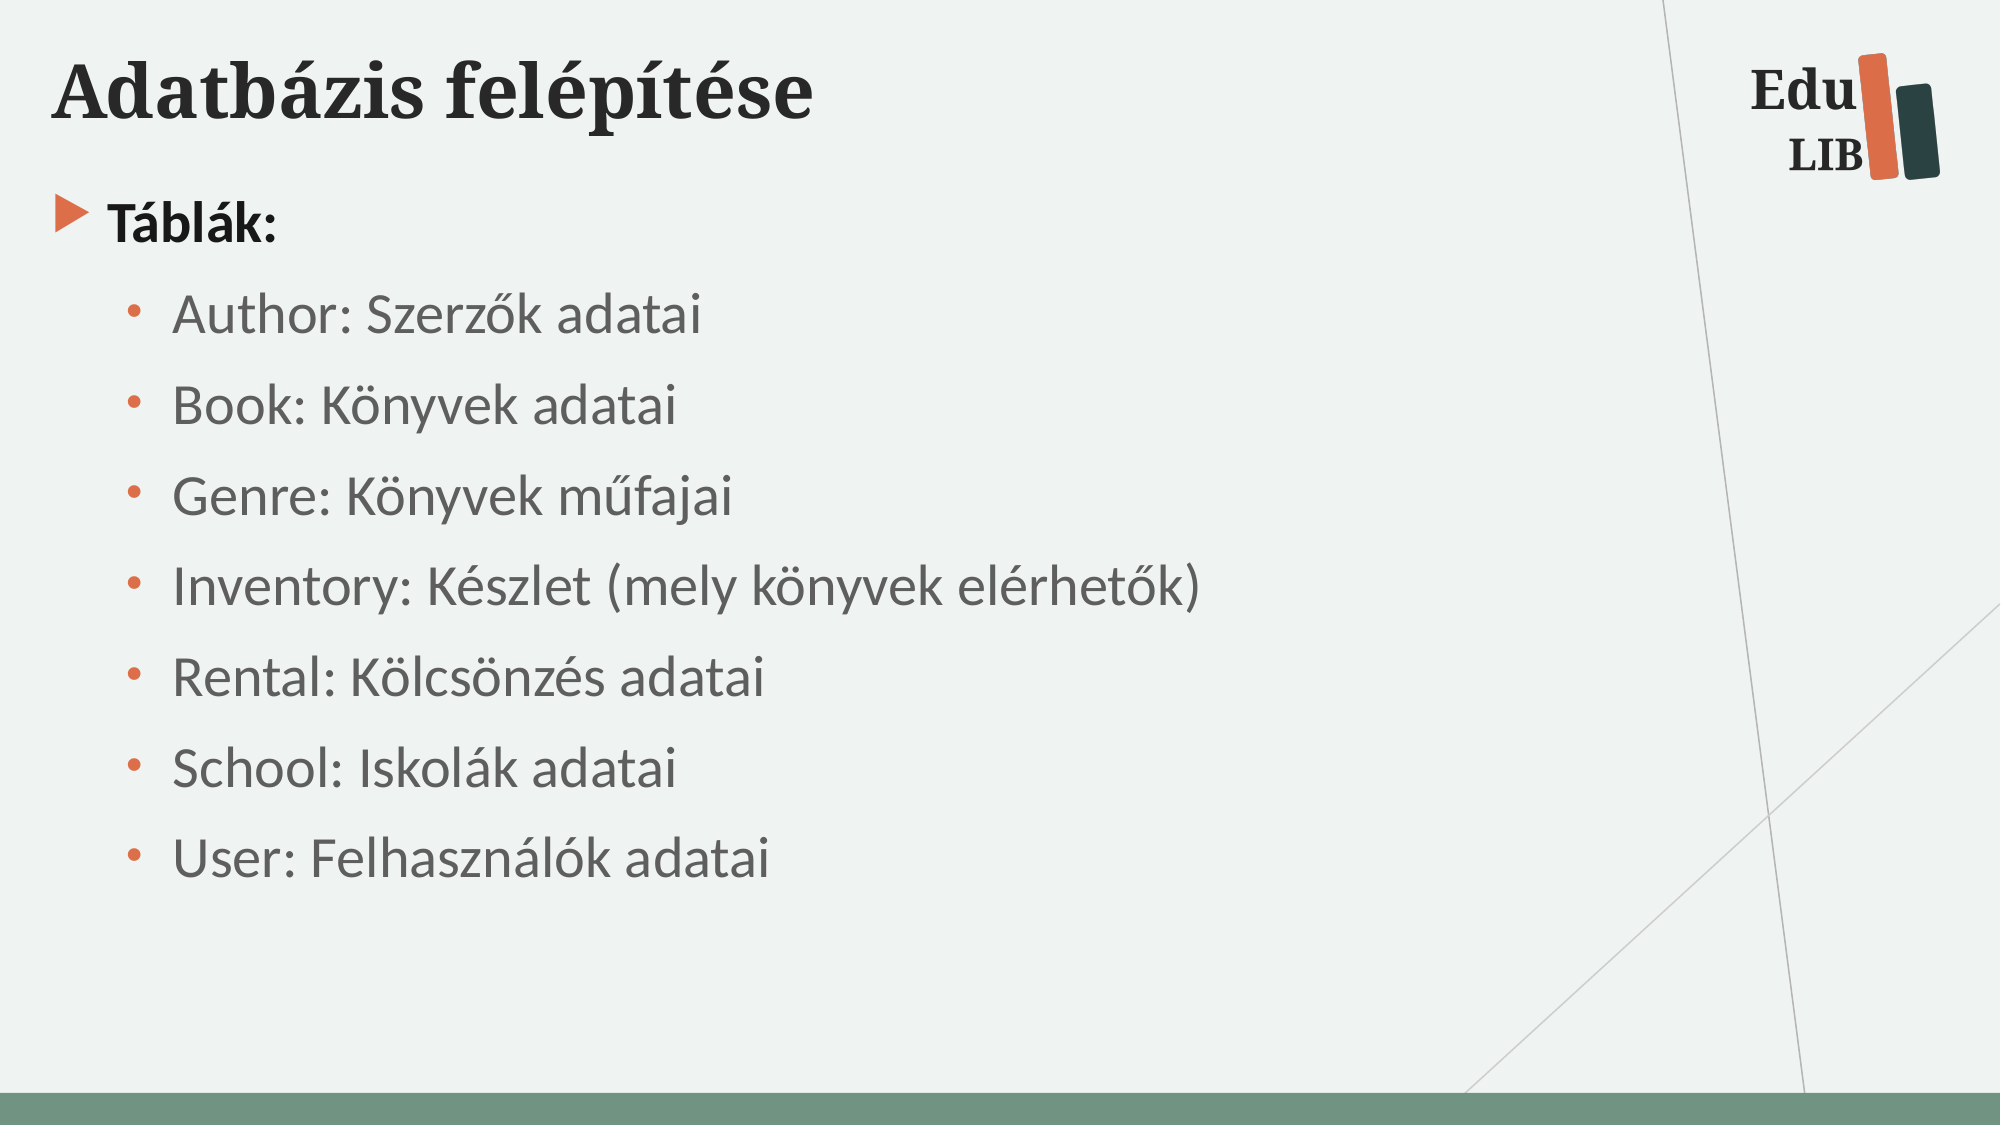

# Adatbázis felépítése
Táblák:
Author: Szerzők adatai
Book: Könyvek adatai
Genre: Könyvek műfajai
Inventory: Készlet (mely könyvek elérhetők)
Rental: Kölcsönzés adatai
School: Iskolák adatai
User: Felhasználók adatai